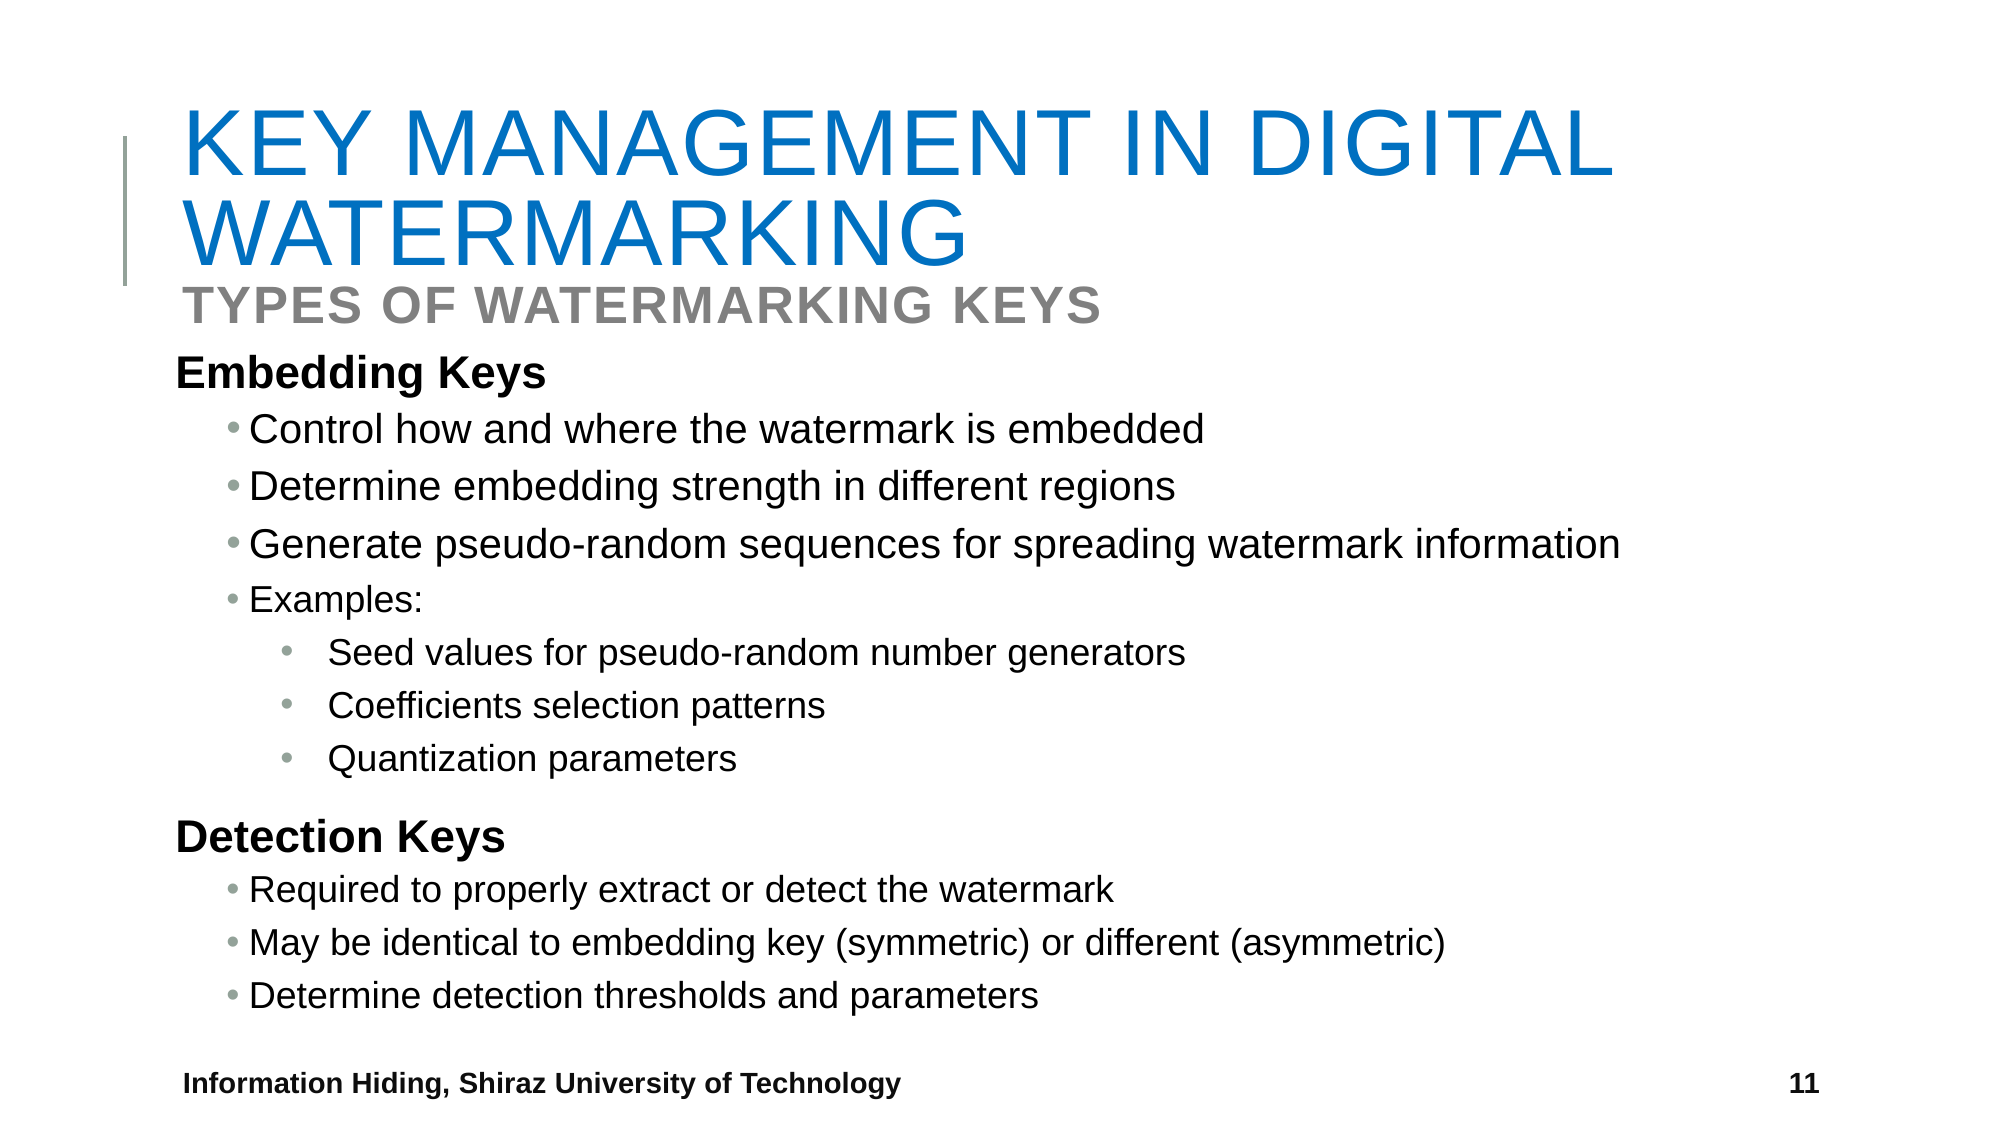

# Key Management in Digital Watermarking Types of Watermarking Keys
Embedding Keys
Control how and where the watermark is embedded
Determine embedding strength in different regions
Generate pseudo-random sequences for spreading watermark information
Examples:
Seed values for pseudo-random number generators
Coefficients selection patterns
Quantization parameters
Detection Keys
Required to properly extract or detect the watermark
May be identical to embedding key (symmetric) or different (asymmetric)
Determine detection thresholds and parameters
Information Hiding, Shiraz University of Technology
11